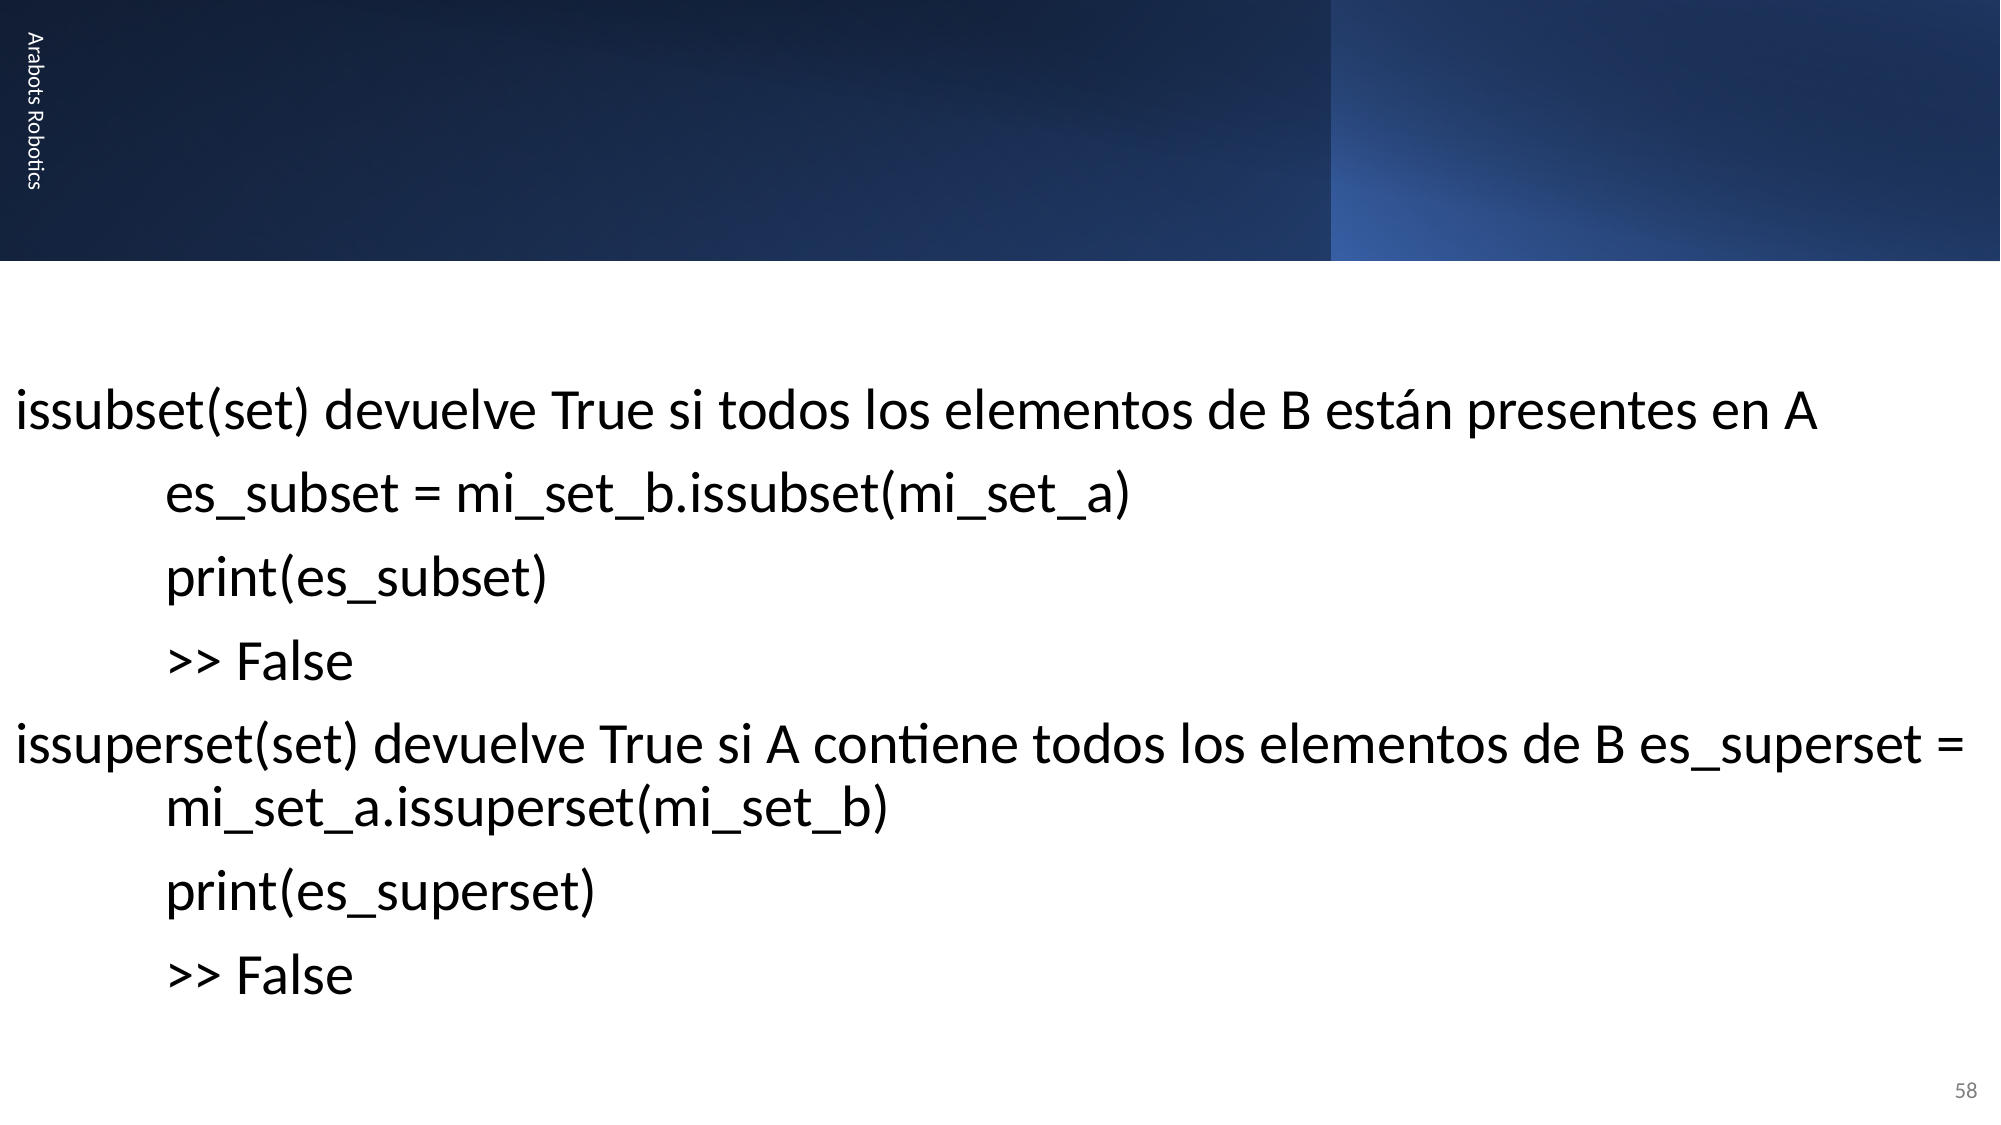

#
issubset(set) devuelve True si todos los elementos de B están presentes en A
	es_subset = mi_set_b.issubset(mi_set_a)
	print(es_subset)
	>> False
issuperset(set) devuelve True si A contiene todos los elementos de B es_superset = 	mi_set_a.issuperset(mi_set_b)
	print(es_superset)
	>> False
Arabots Robotics
58